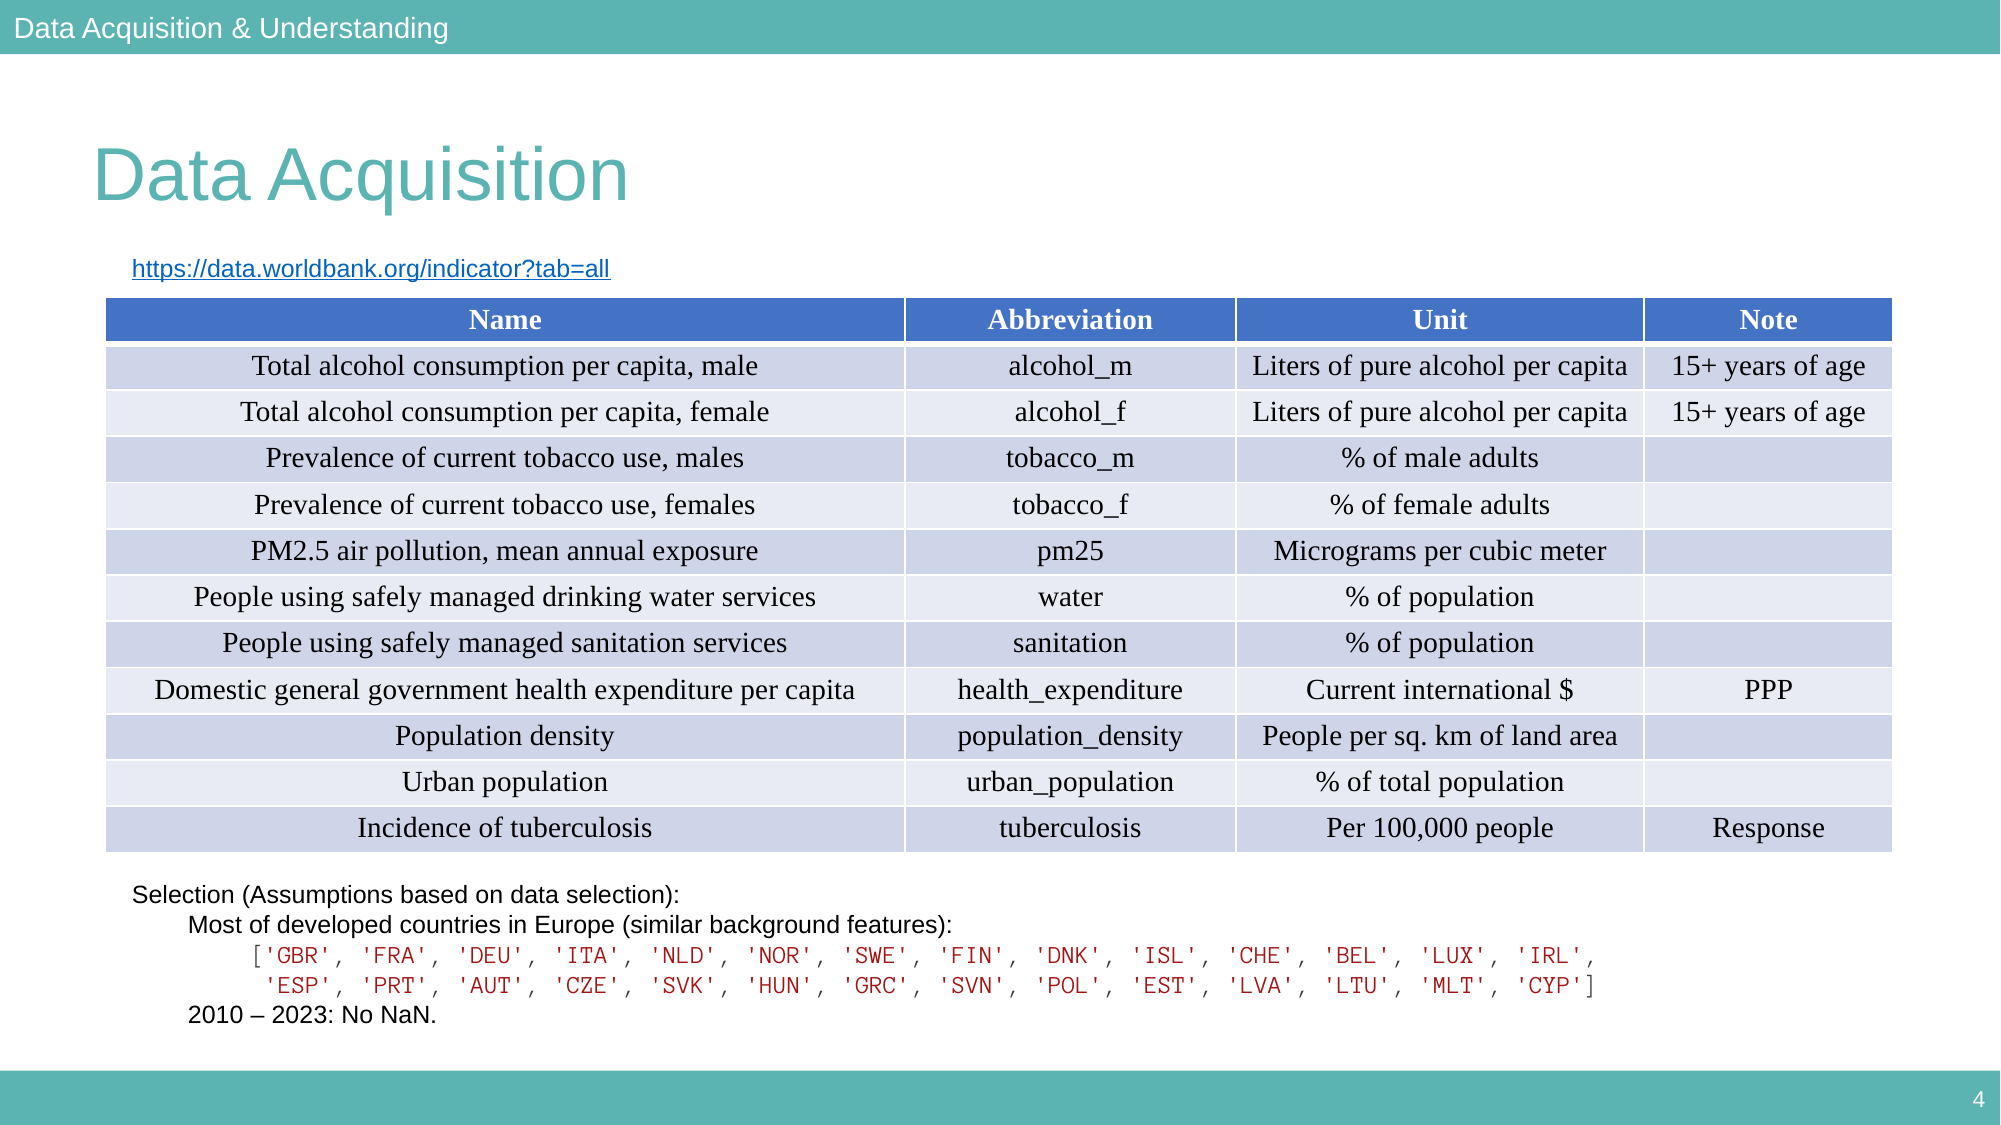

Data Acquisition & Understanding
Data Acquisition
https://data.worldbank.org/indicator?tab=all
| Name | Abbreviation | Unit | Note |
| --- | --- | --- | --- |
| Total alcohol consumption per capita, male | alcohol\_m | Liters of pure alcohol per capita | 15+ years of age |
| Total alcohol consumption per capita, female | alcohol\_f | Liters of pure alcohol per capita | 15+ years of age |
| Prevalence of current tobacco use, males | tobacco\_m | % of male adults |  |
| Prevalence of current tobacco use, females | tobacco\_f | % of female adults |  |
| PM2.5 air pollution, mean annual exposure | pm25 | Micrograms per cubic meter |  |
| People using safely managed drinking water services | water | % of population |  |
| People using safely managed sanitation services | sanitation | % of population |  |
| Domestic general government health expenditure per capita | health\_expenditure | Current international $ | PPP |
| Population density | population\_density | People per sq. km of land area |  |
| Urban population | urban\_population | % of total population |  |
| Incidence of tuberculosis | tuberculosis | Per 100,000 people | Response |
Selection (Assumptions based on data selection):
____Most of developed countries in Europe (similar background features):
____ ____['GBR', 'FRA', 'DEU', 'ITA', 'NLD', 'NOR', 'SWE', 'FIN', 'DNK', 'ISL', 'CHE', 'BEL', 'LUX', 'IRL',
____ _____'ESP', 'PRT', 'AUT', 'CZE', 'SVK', 'HUN', 'GRC', 'SVN', 'POL', 'EST', 'LVA', 'LTU', 'MLT', 'CYP']
____2010 – 2023: No NaN.
4